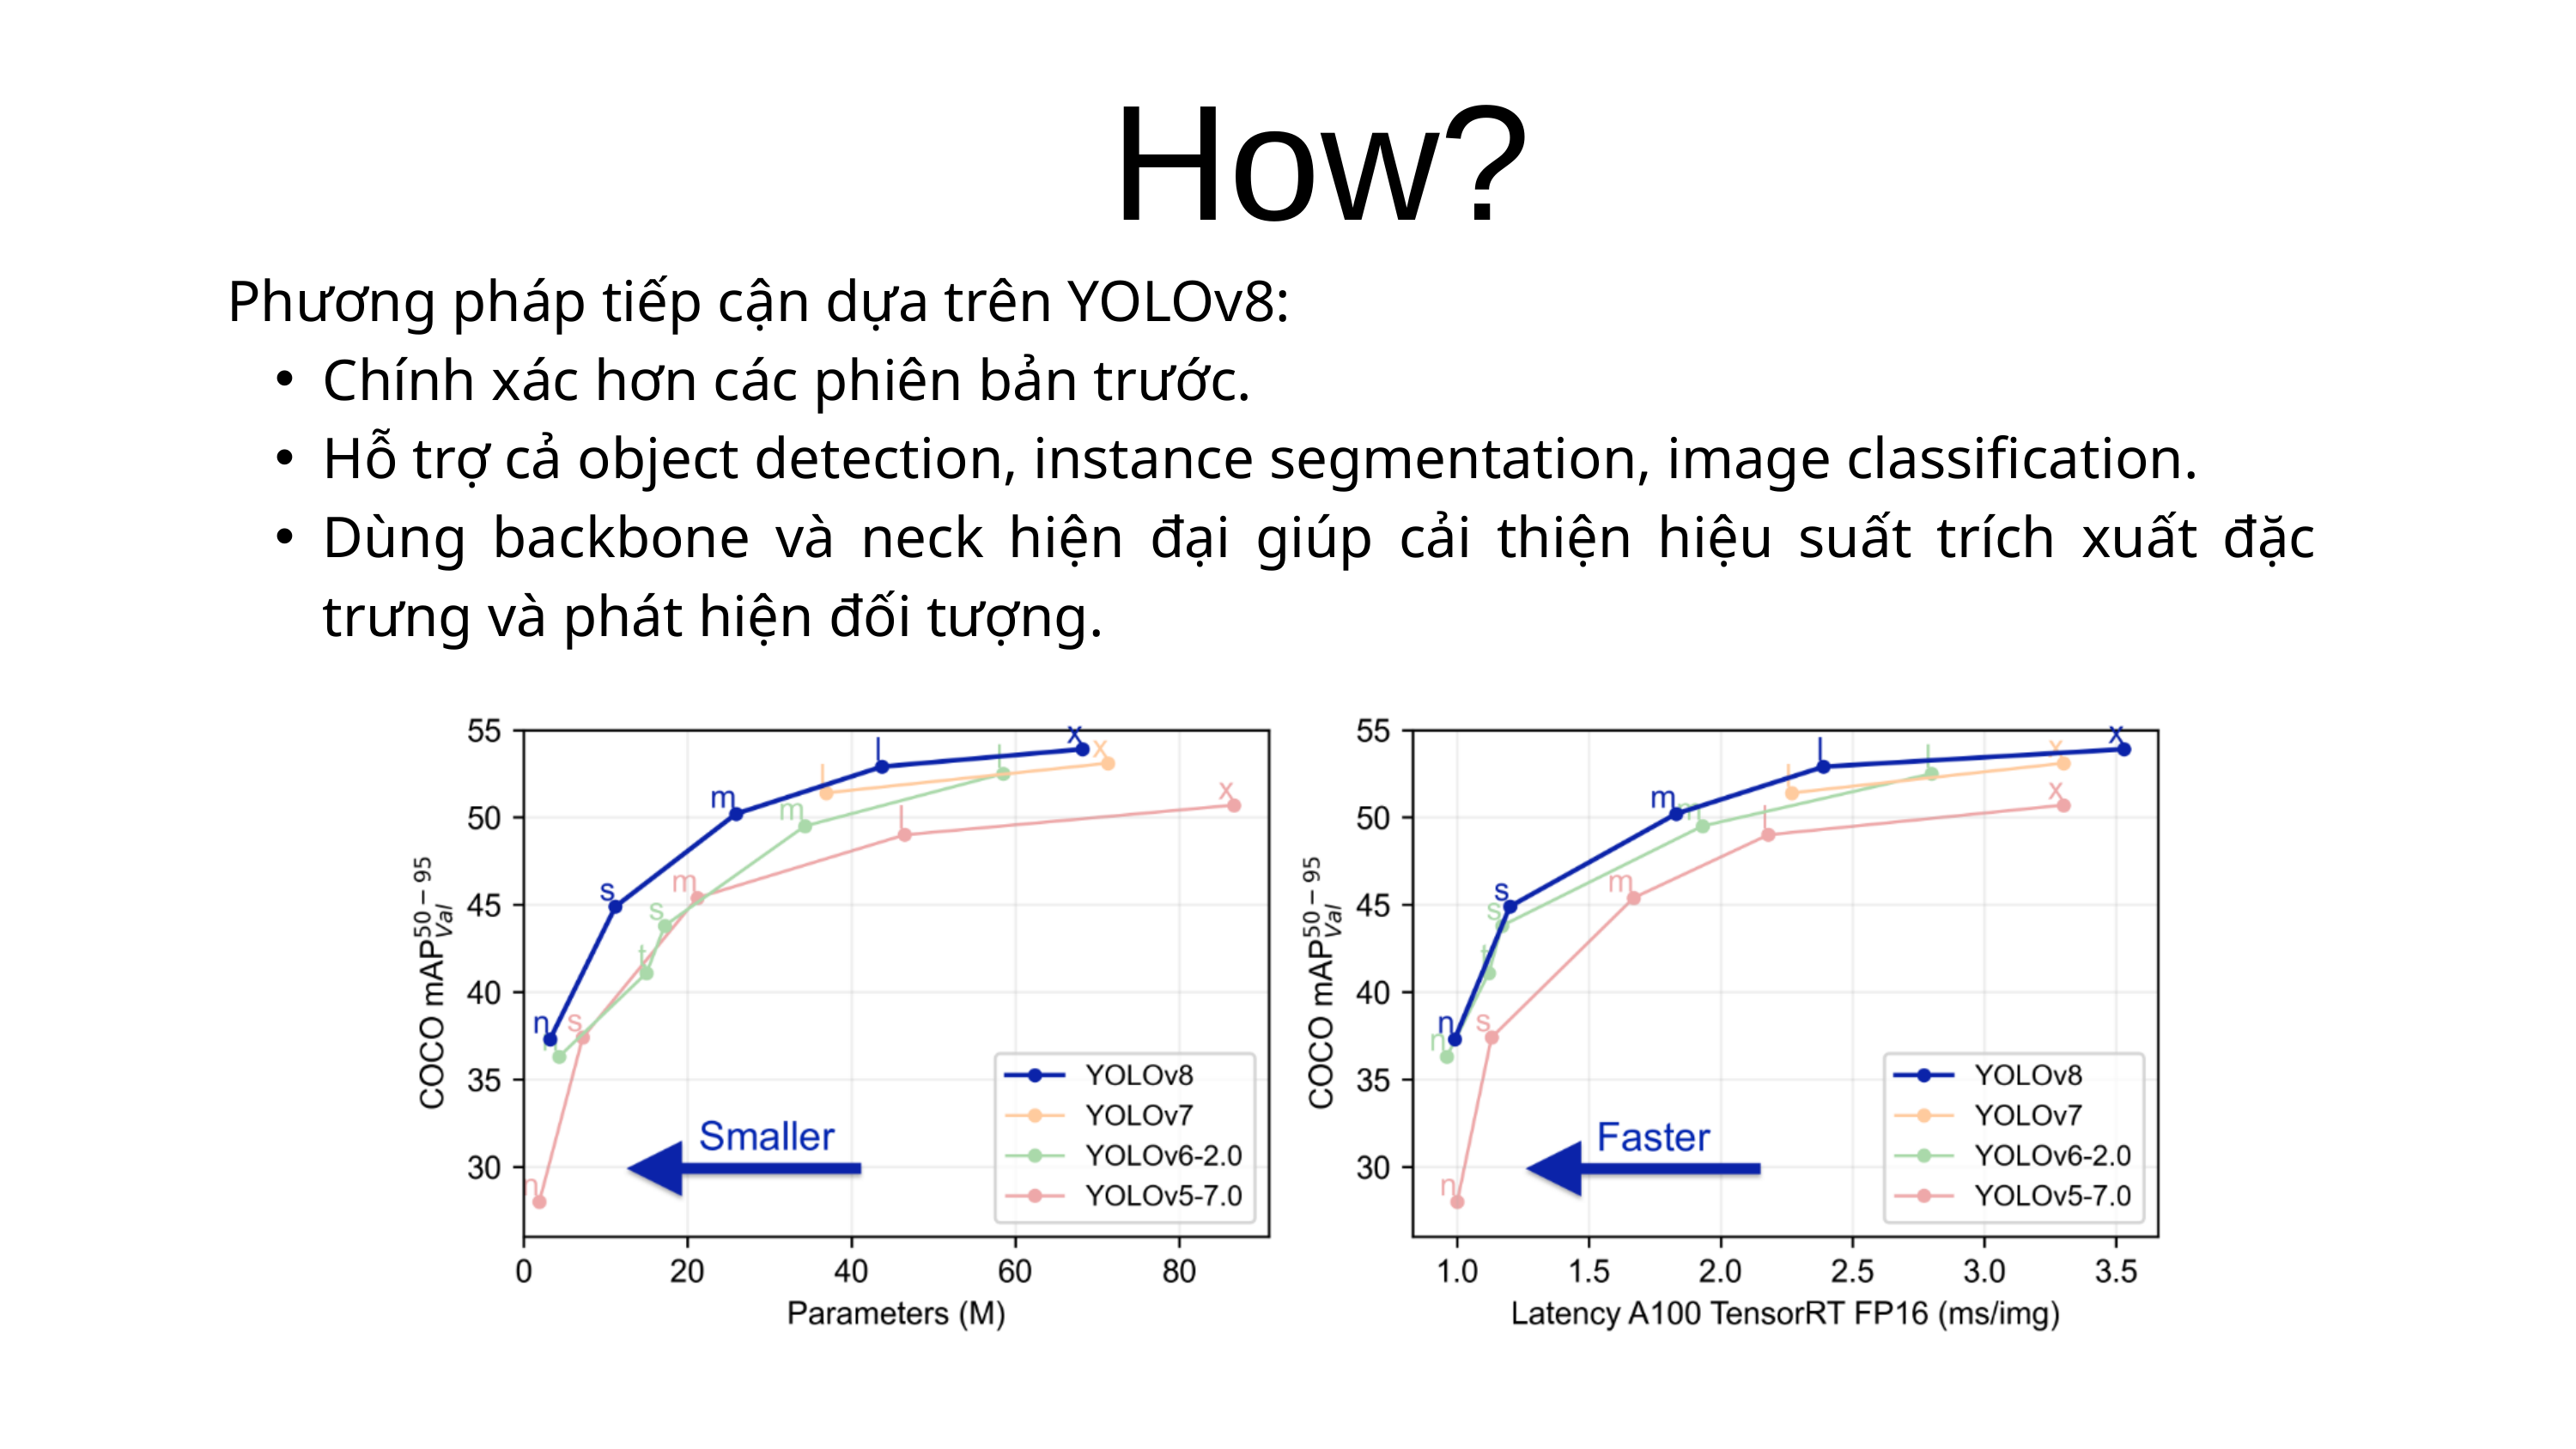

How?
Phương pháp tiếp cận dựa trên YOLOv8:
Chính xác hơn các phiên bản trước.
Hỗ trợ cả object detection, instance segmentation, image classification.
Dùng backbone và neck hiện đại giúp cải thiện hiệu suất trích xuất đặc trưng và phát hiện đối tượng.